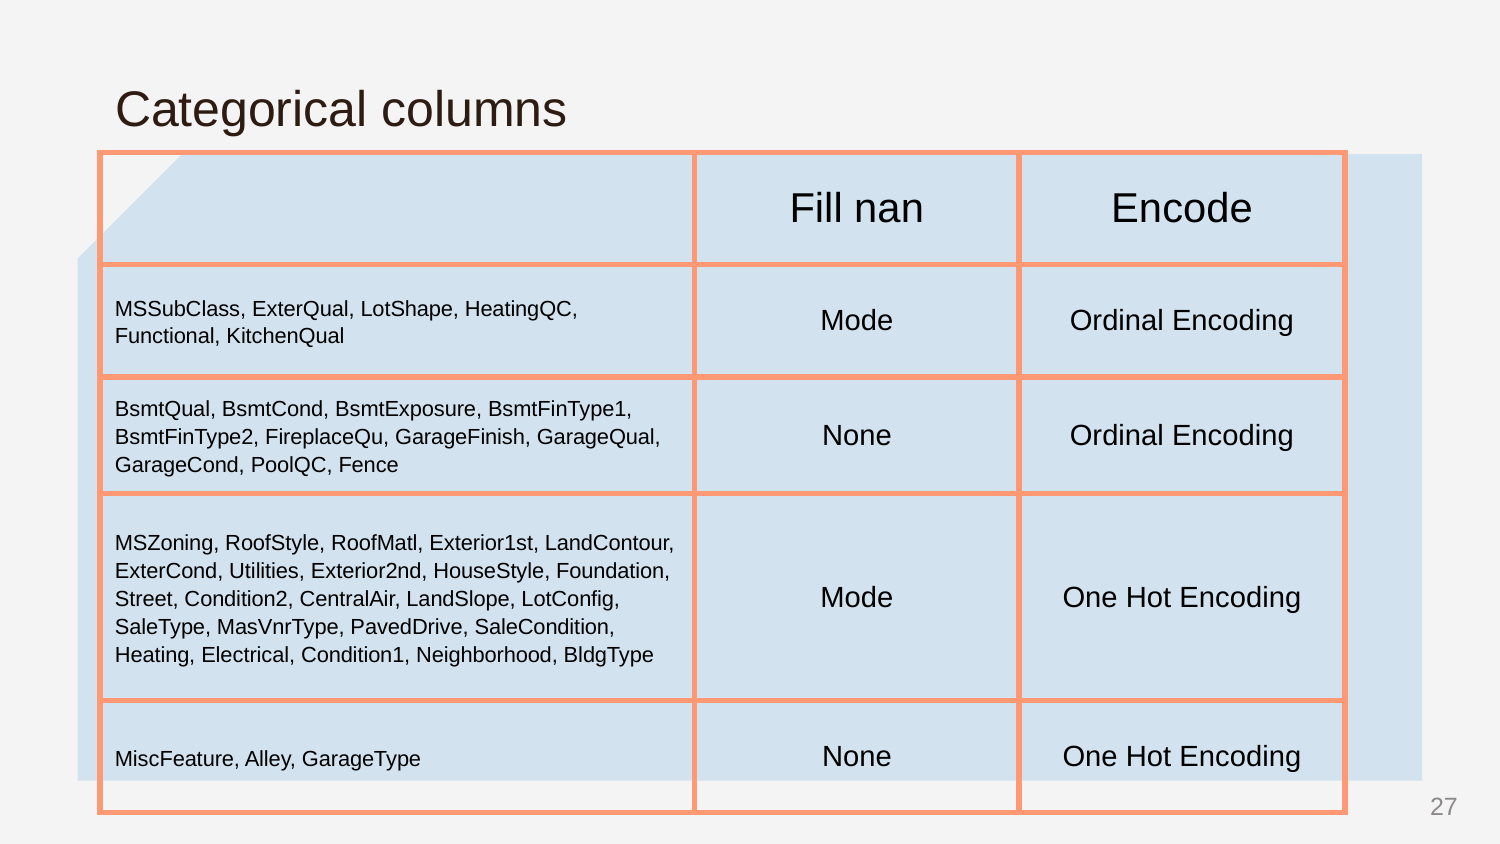

# Categorical columns
|  | Fill nan | Encode |
| --- | --- | --- |
| MSSubClass, ExterQual, LotShape, HeatingQC, Functional, KitchenQual | Mode | Ordinal Encoding |
| BsmtQual, BsmtCond, BsmtExposure, BsmtFinType1, BsmtFinType2, FireplaceQu, GarageFinish, GarageQual, GarageCond, PoolQC, Fence | None | Ordinal Encoding |
| MSZoning, RoofStyle, RoofMatl, Exterior1st, LandContour, ExterCond, Utilities, Exterior2nd, HouseStyle, Foundation, Street, Condition2, CentralAir, LandSlope, LotConfig, SaleType, MasVnrType, PavedDrive, SaleCondition, Heating, Electrical, Condition1, Neighborhood, BldgType | Mode | One Hot Encoding |
| MiscFeature, Alley, GarageType | None | One Hot Encoding |
27